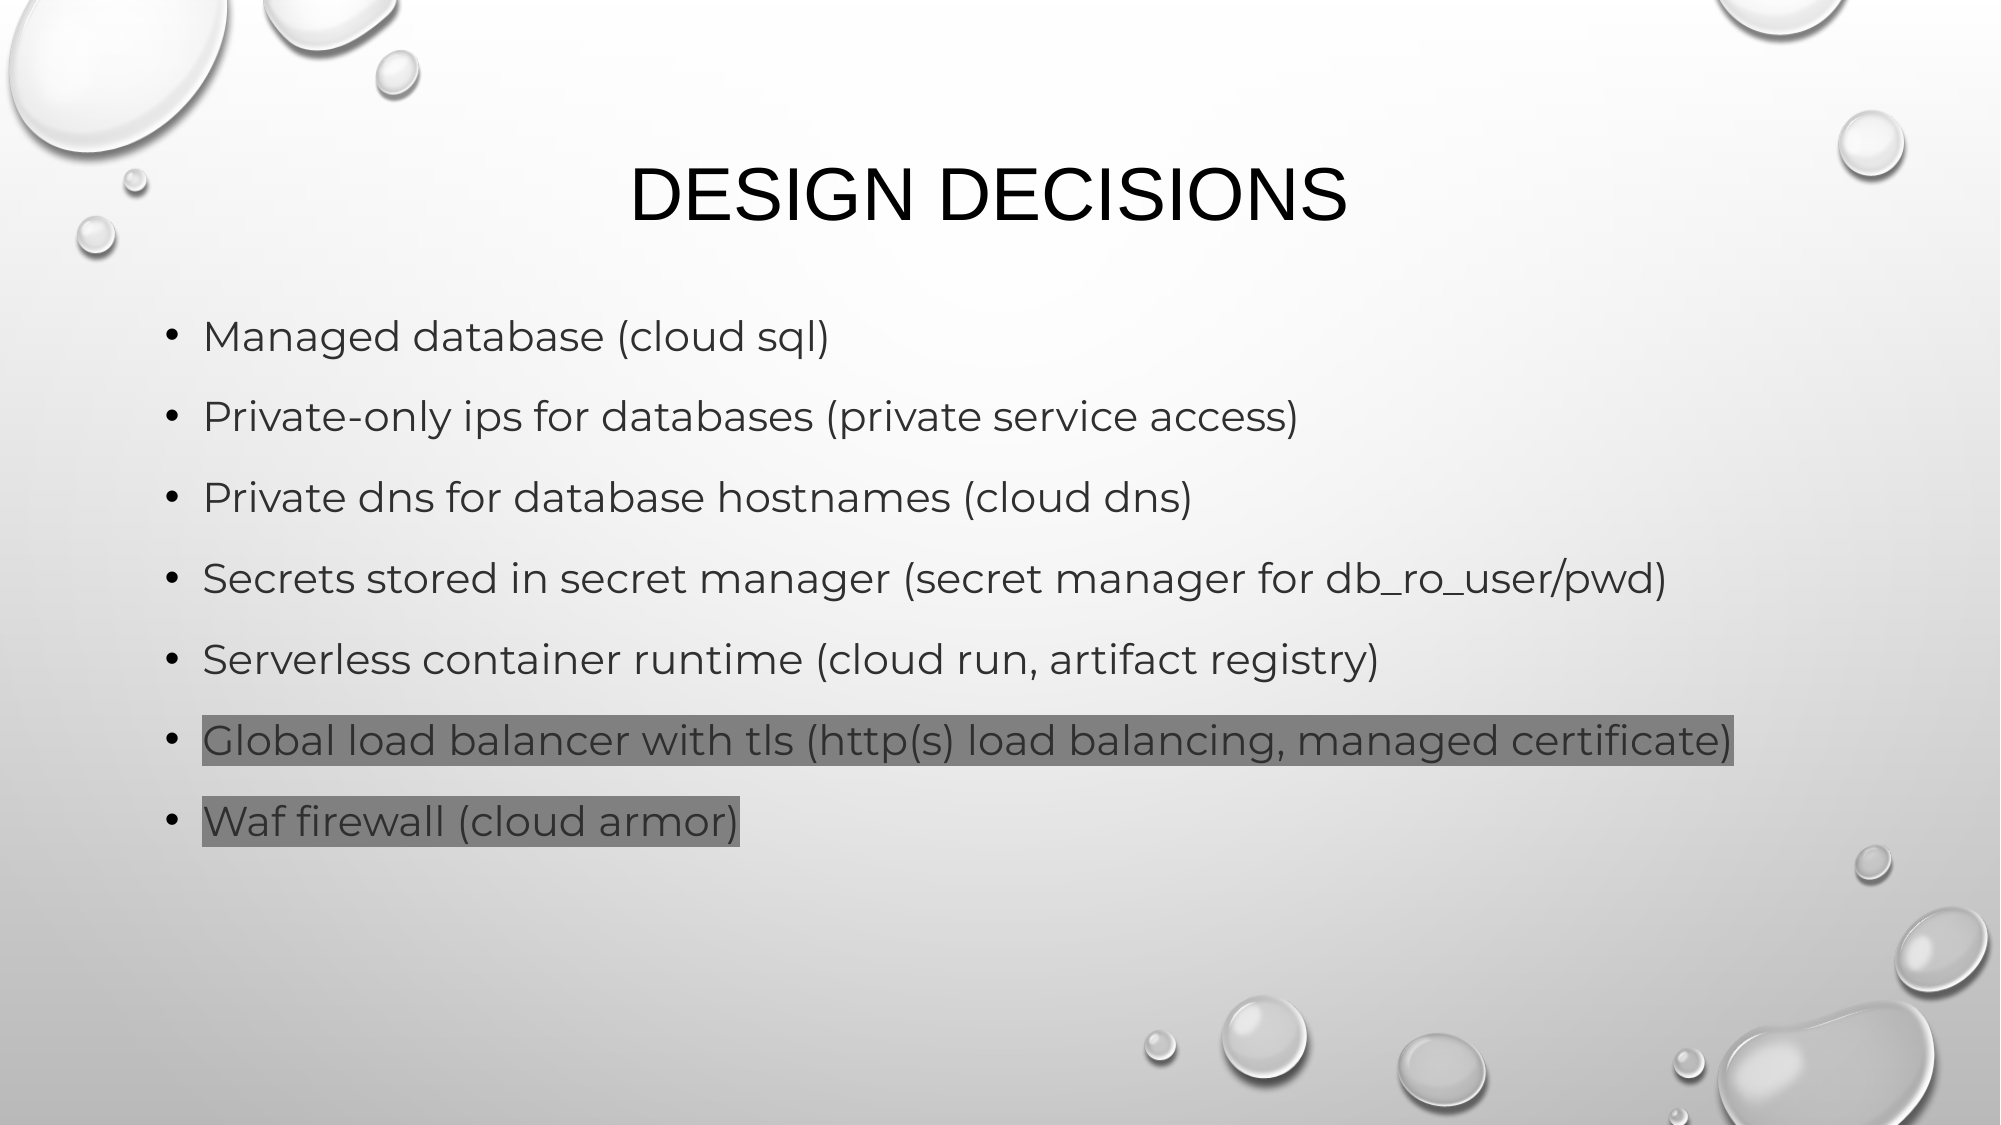

# Design DeCISIONS
Managed database (cloud sql)
Private-only ips for databases (private service access)
Private dns for database hostnames (cloud dns)
Secrets stored in secret manager (secret manager for db_ro_user/pwd)
Serverless container runtime (cloud run, artifact registry)
Global load balancer with tls (http(s) load balancing, managed certificate)
Waf firewall (cloud armor)